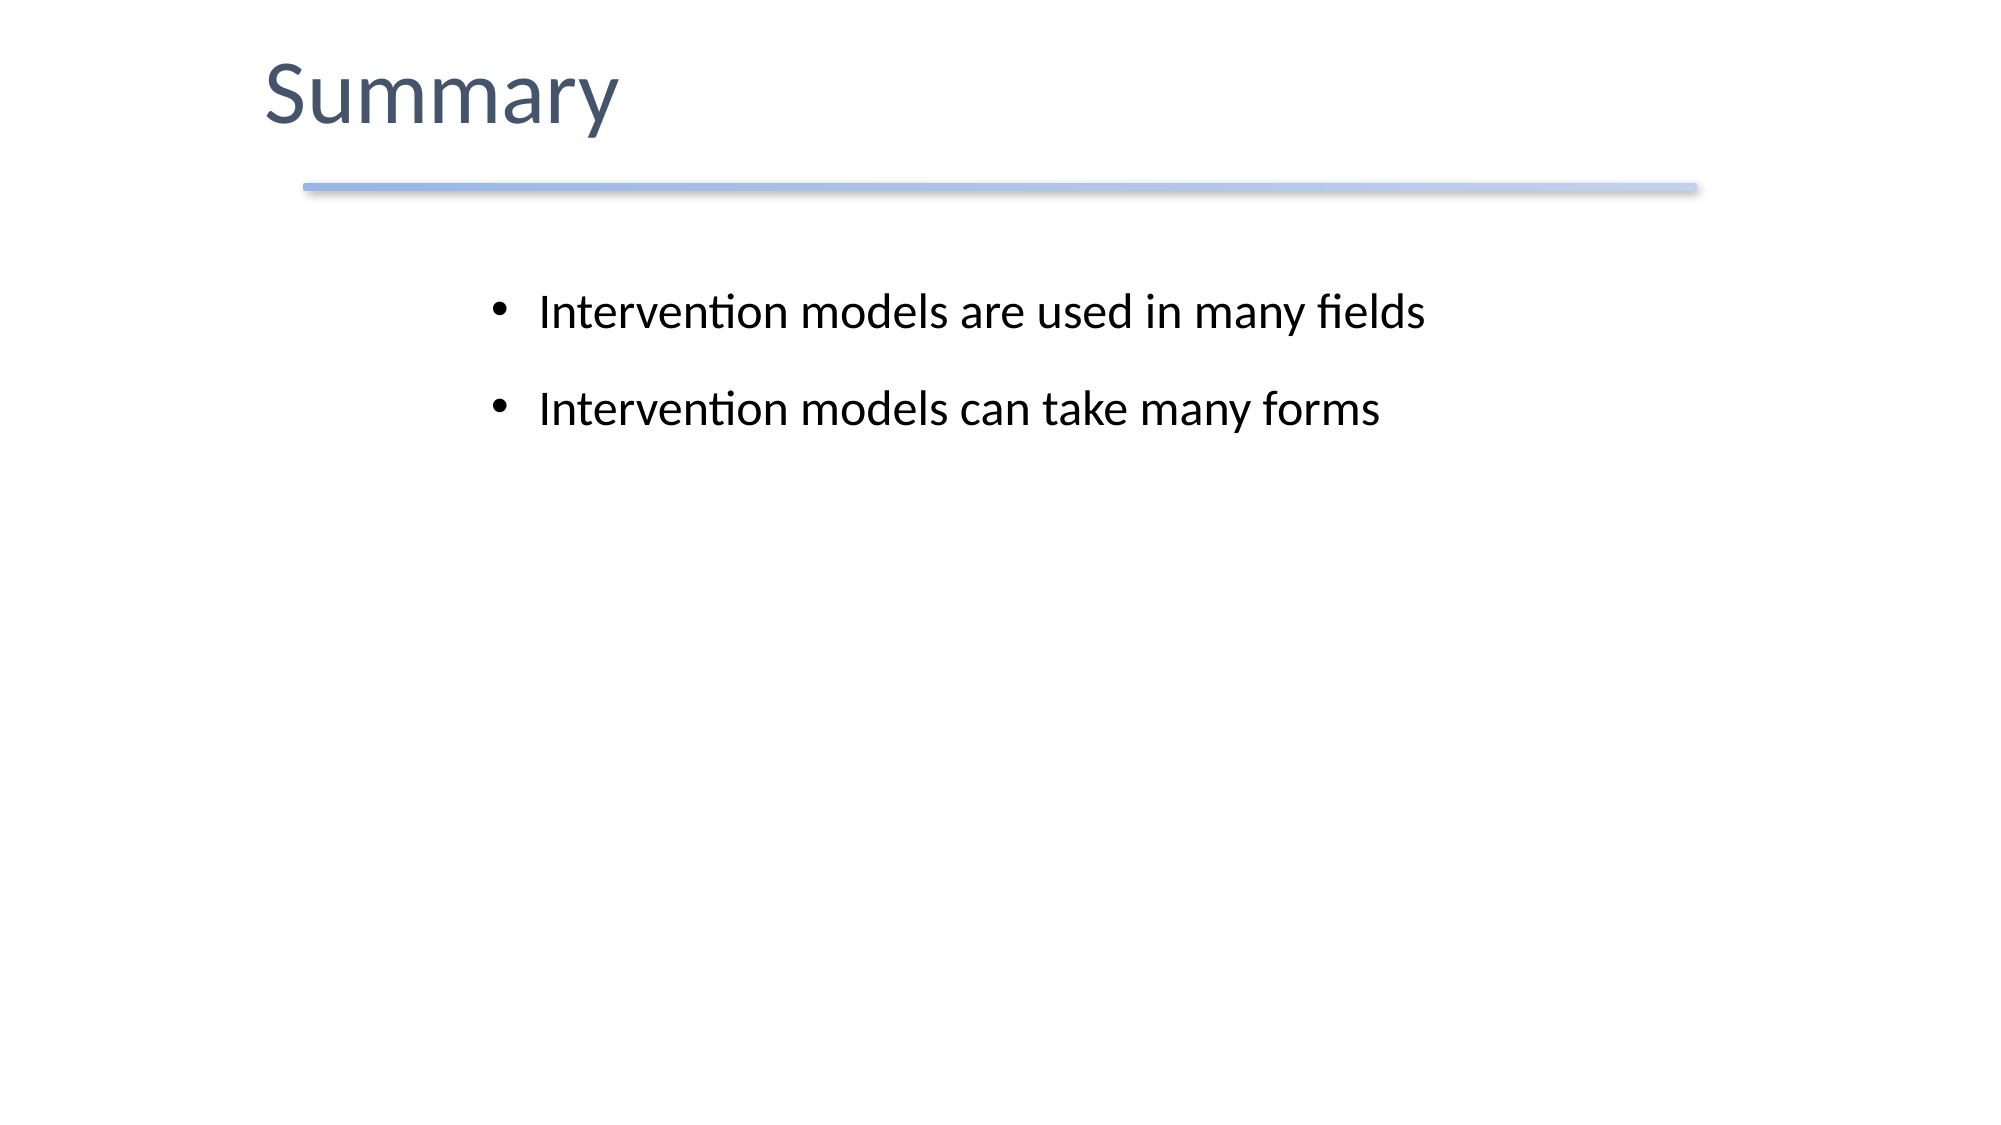

# Summary

Intervention models are used in many fields
Intervention models can take many forms